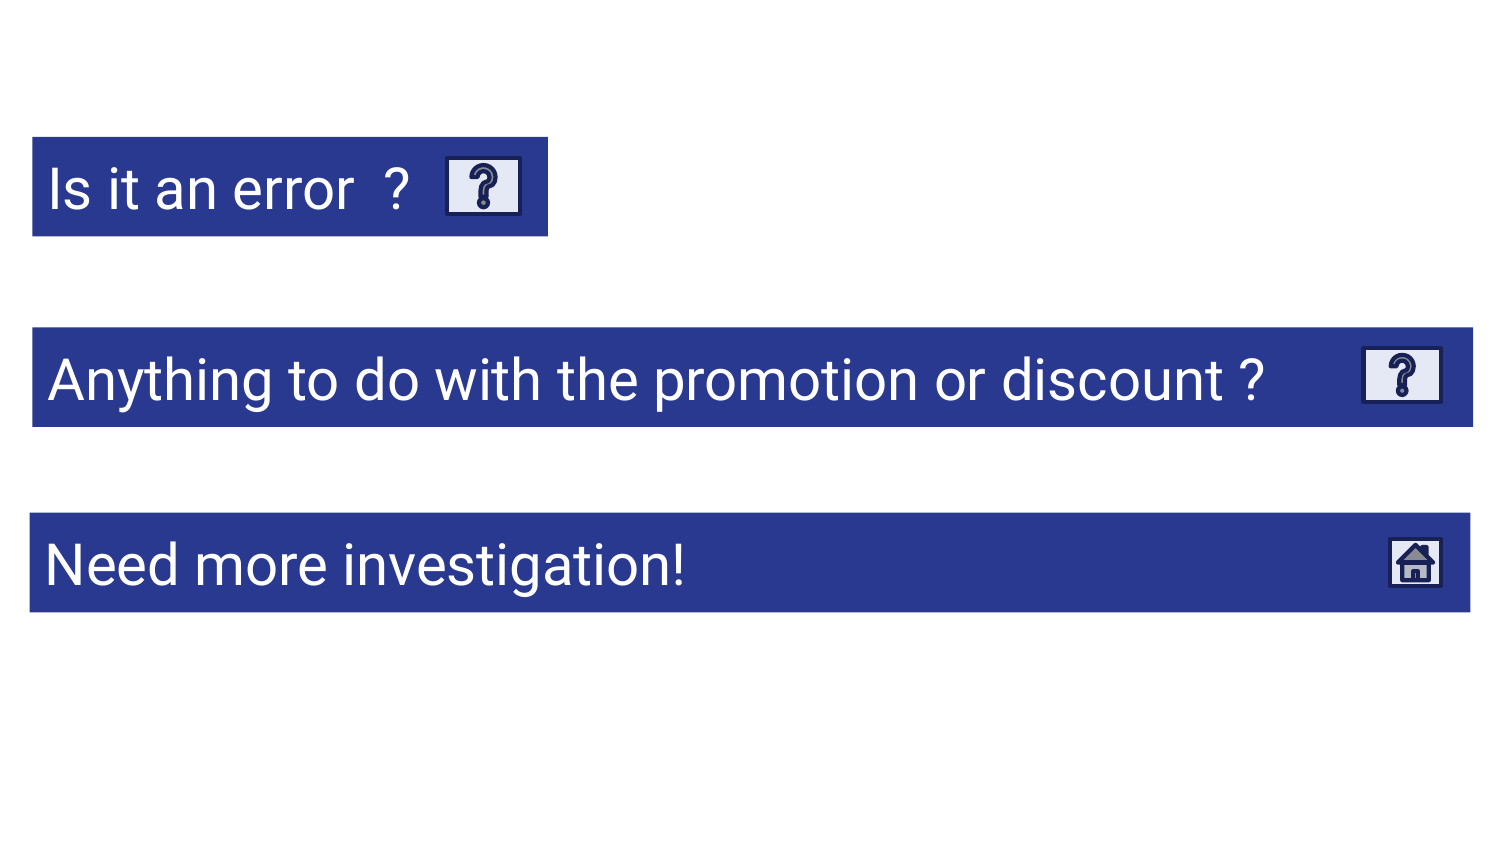

# Is it an error  ?

Anything to do with the promotion or discount ?

Need more investigation!